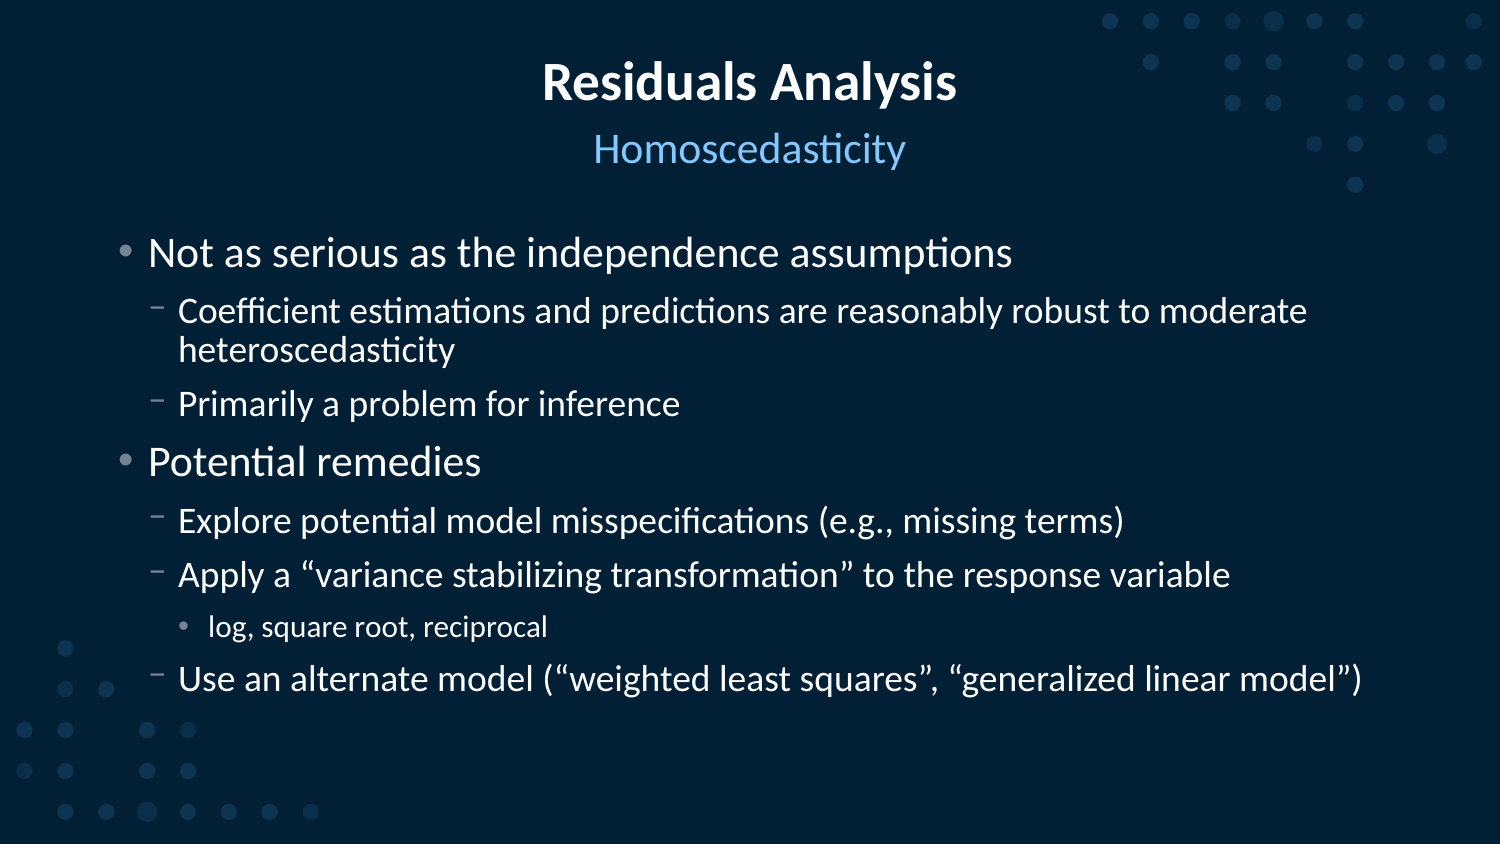

# Residuals Analysis
Homoscedasticity

Not as serious as the independence assumptions
Coefficient estimations and predictions are reasonably robust to moderate heteroscedasticity
Primarily a problem for inference
Potential remedies
Explore potential model misspecifications (e.g., missing terms)
Apply a “variance stabilizing transformation” to the response variable
log, square root, reciprocal
Use an alternate model (“weighted least squares”, “generalized linear model”)